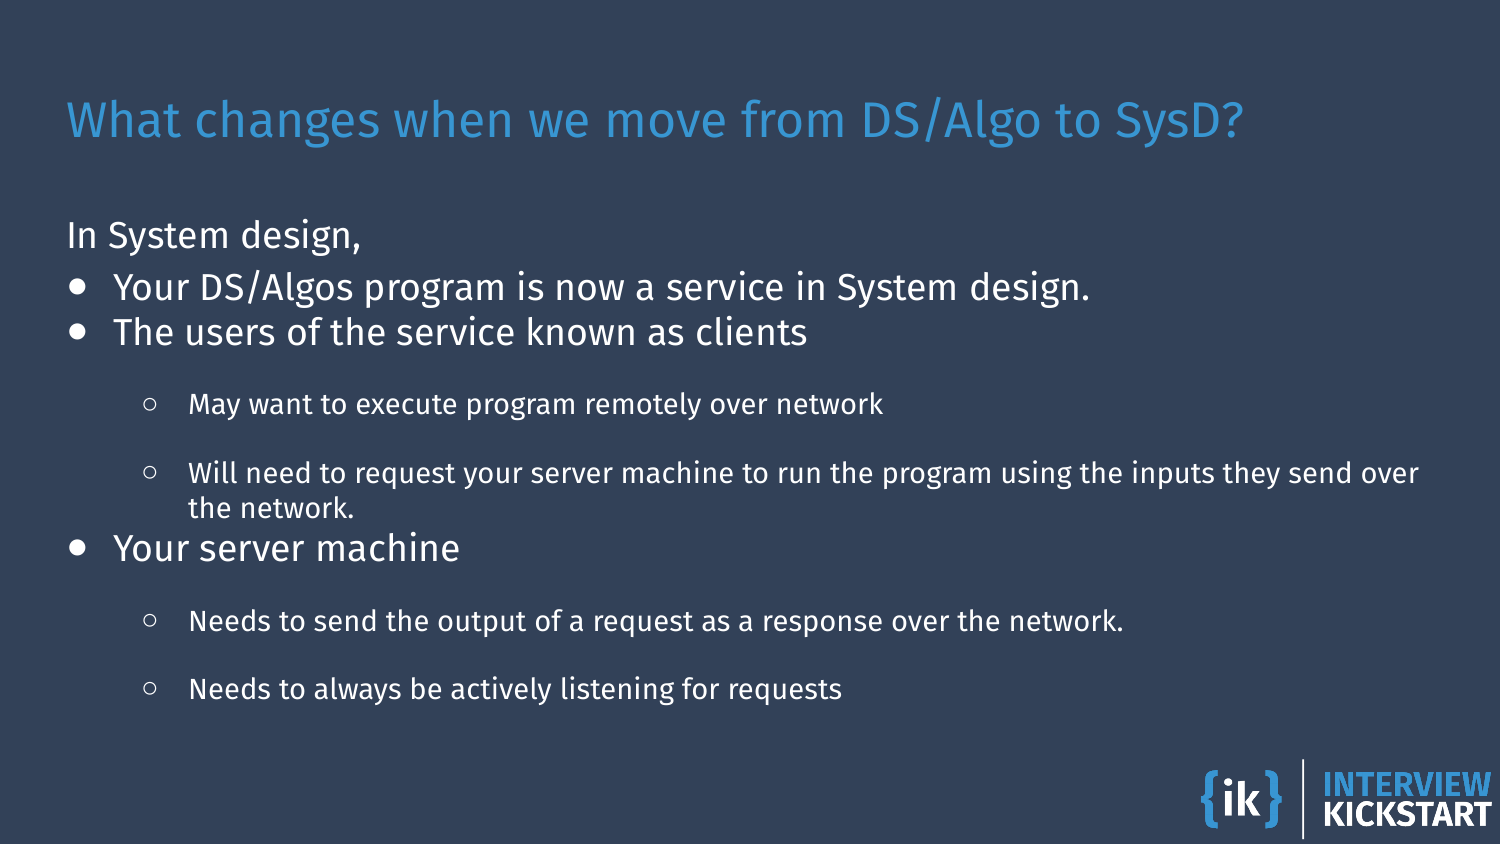

# What changes when we move from DS/Algo to SysD?
In System design,
Your DS/Algos program is now a service in System design.
The users of the service known as clients
May want to execute program remotely over network
Will need to request your server machine to run the program using the inputs they send over the network.
Your server machine
Needs to send the output of a request as a response over the network.
Needs to always be actively listening for requests